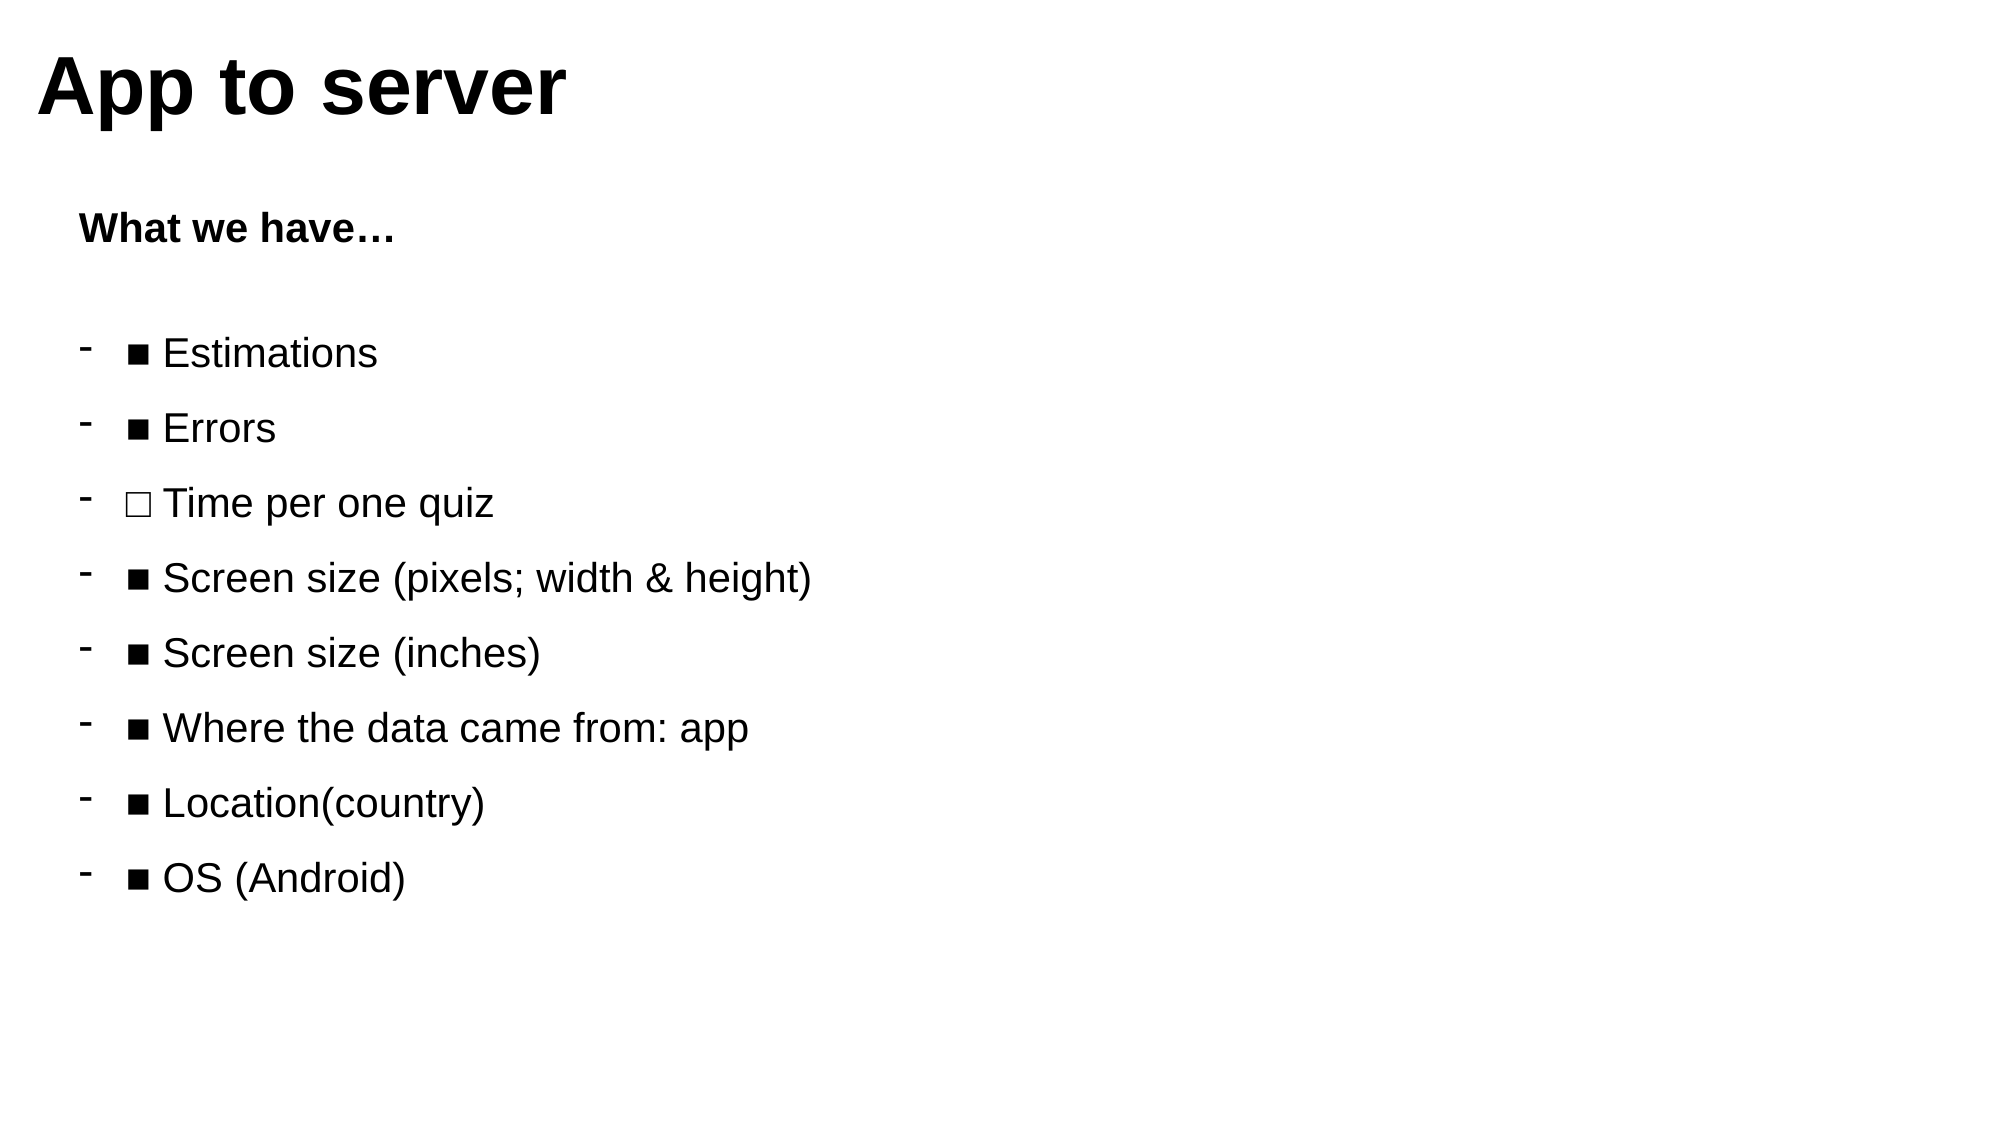

App to server
What we have…

■ Estimations
■ Errors
□ Time per one quiz
■ Screen size (pixels; width & height)
■ Screen size (inches)
■ Where the data came from: app
■ Location(country)
■ OS (Android)